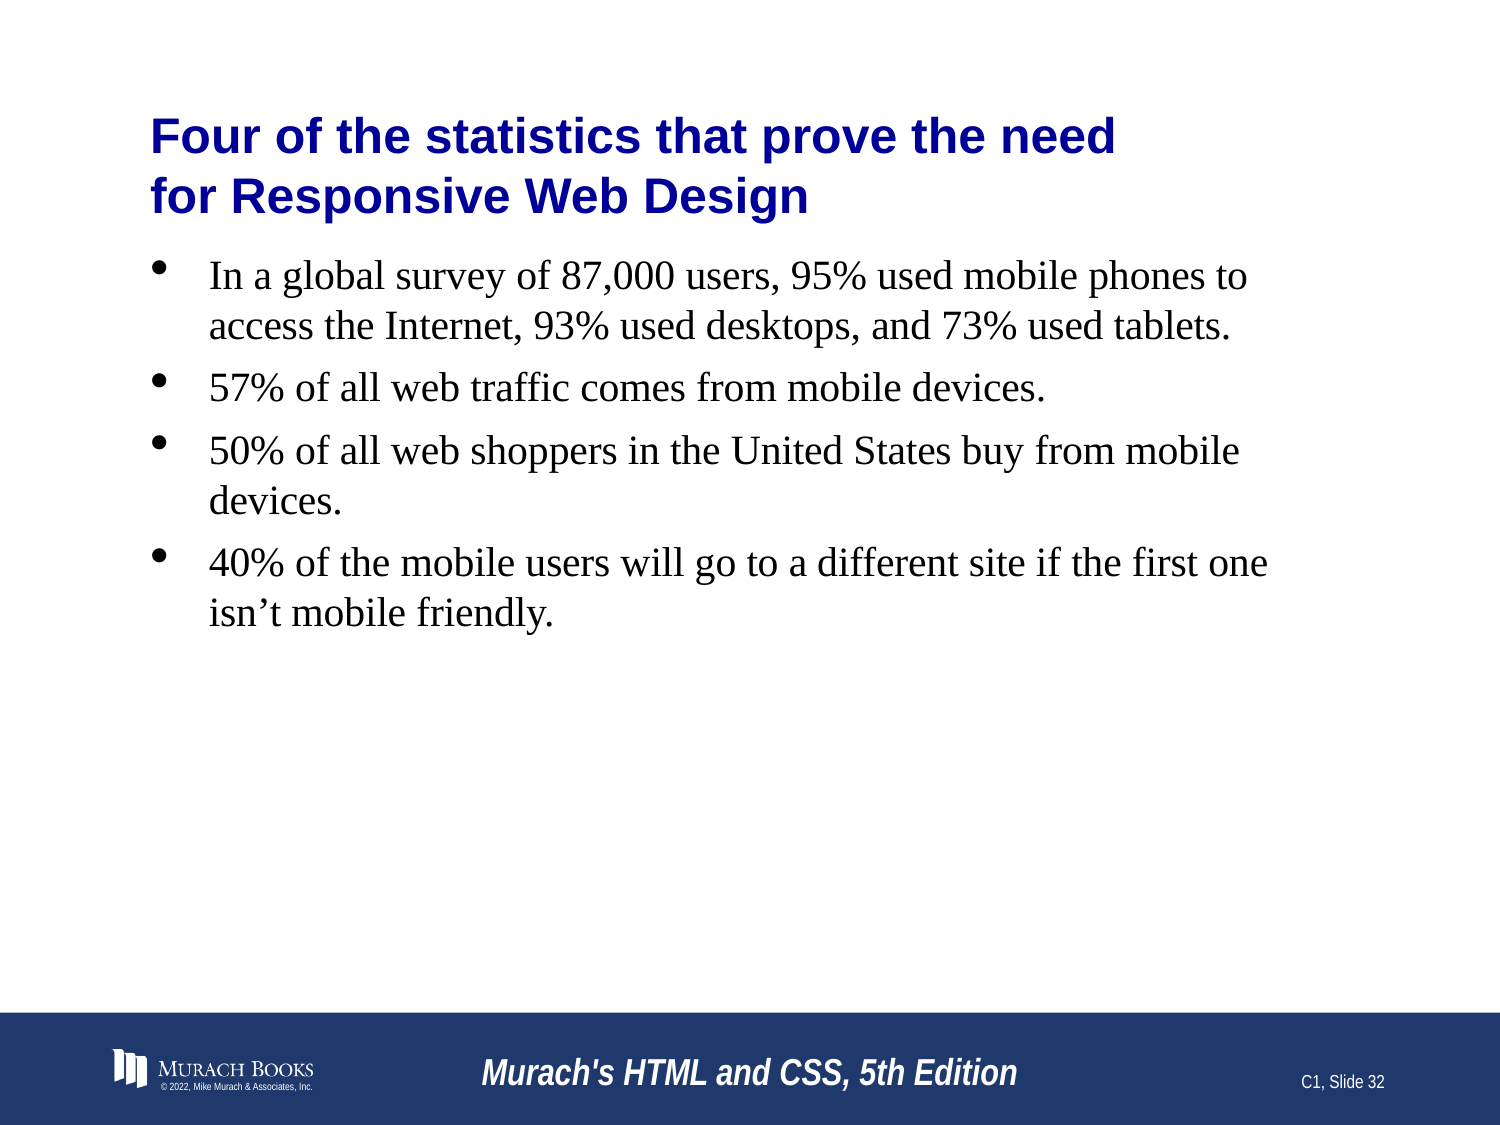

# Four of the statistics that prove the need for Responsive Web Design
In a global survey of 87,000 users, 95% used mobile phones to access the Internet, 93% used desktops, and 73% used tablets.
57% of all web traffic comes from mobile devices.
50% of all web shoppers in the United States buy from mobile devices.
40% of the mobile users will go to a different site if the first one isn’t mobile friendly.

© 2022, Mike Murach & Associates, Inc.
Murach's HTML and CSS, 5th Edition

C1, Slide 32